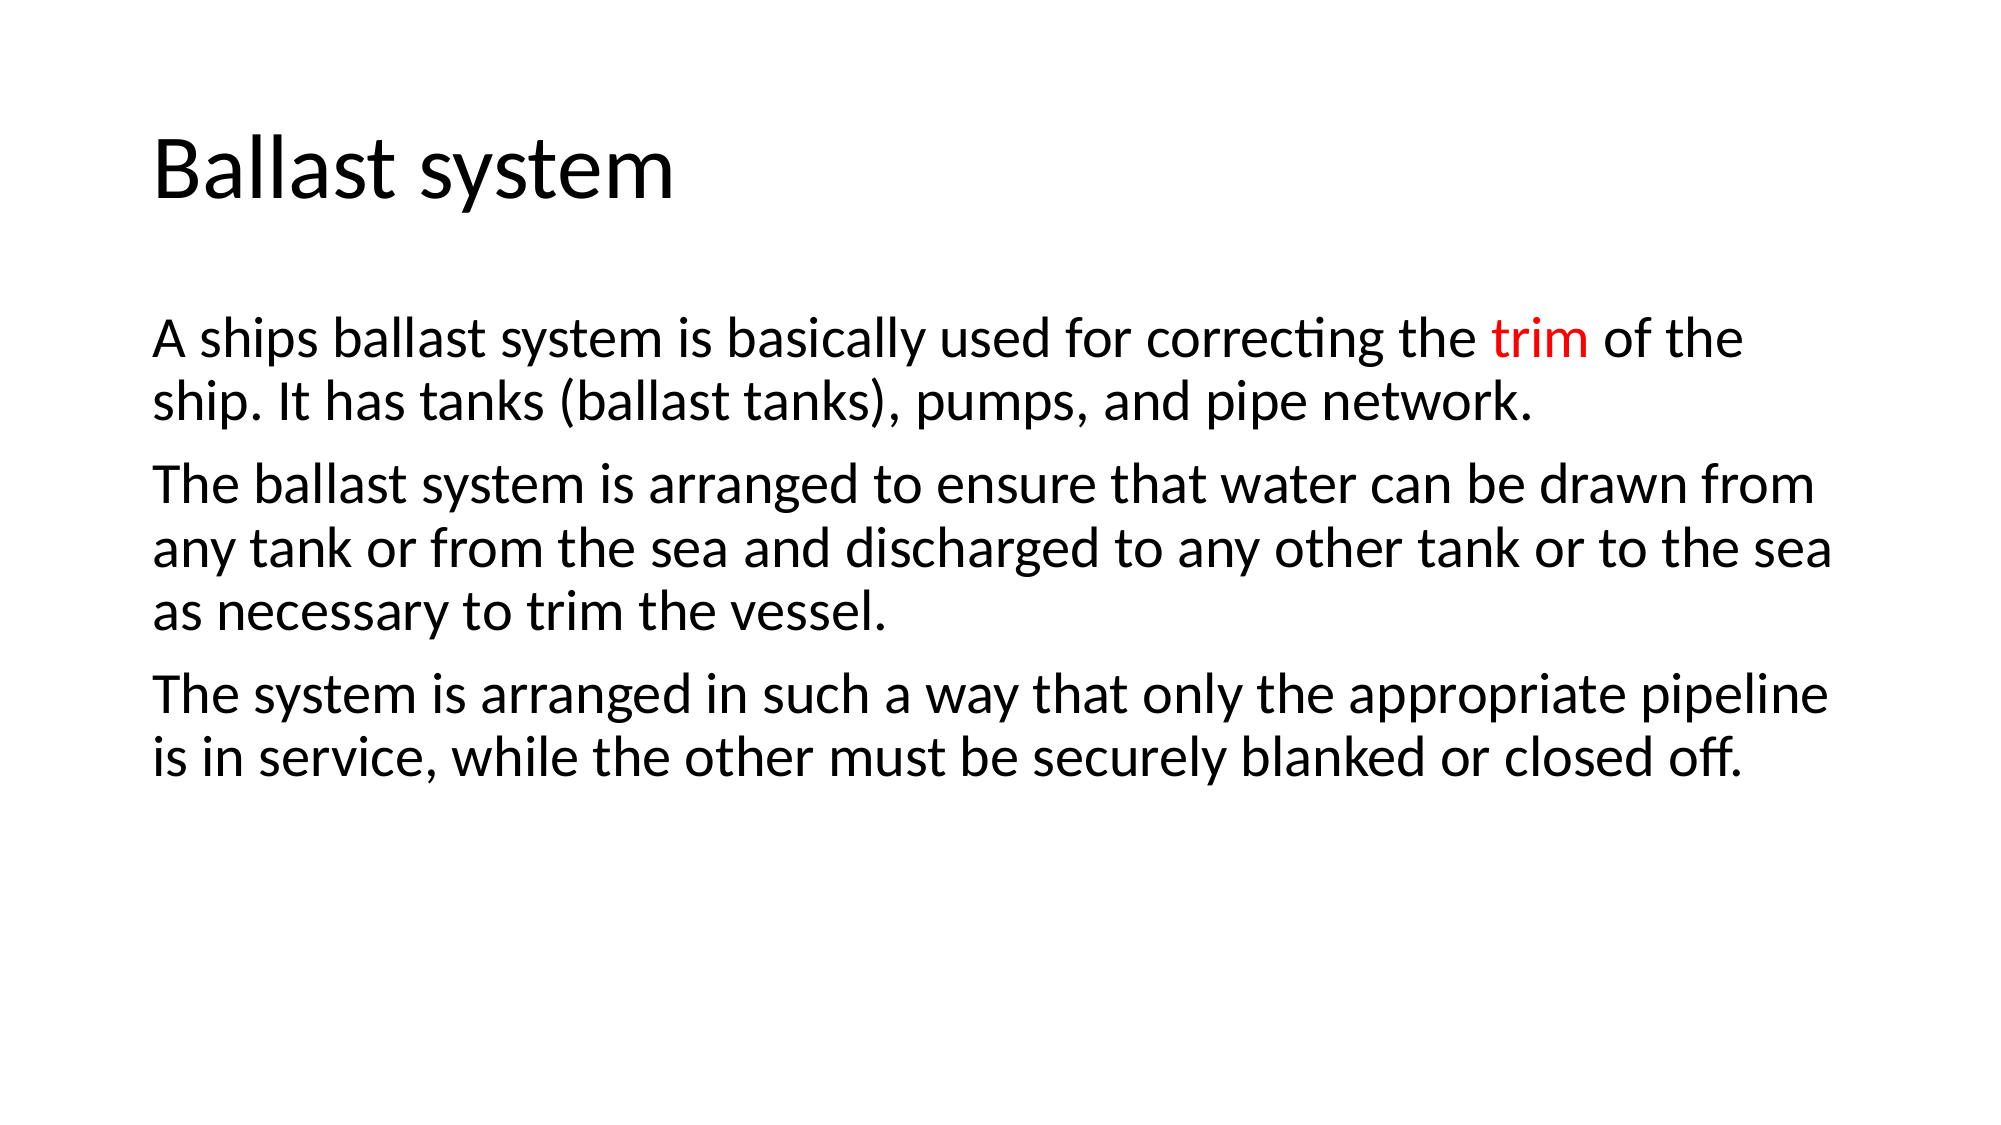

# Ballast system
A ships ballast system is basically used for correcting the trim of the ship. It has tanks (ballast tanks), pumps, and pipe network.
The ballast system is arranged to ensure that water can be drawn from any tank or from the sea and discharged to any other tank or to the sea as necessary to trim the vessel.
The system is arranged in such a way that only the appropriate pipeline is in service, while the other must be securely blanked or closed off.